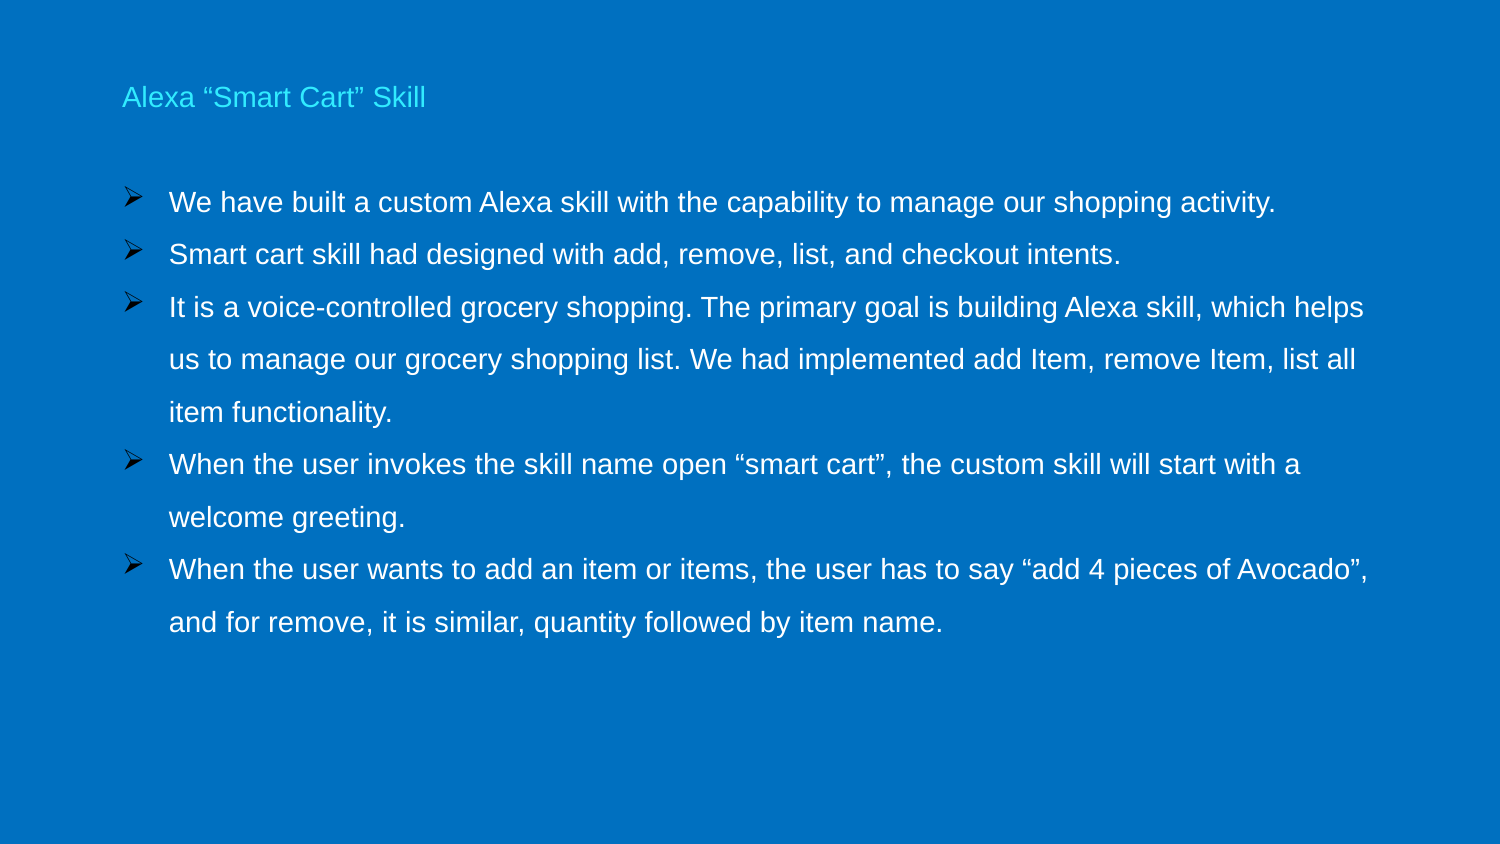

Alexa “Smart Cart” Skill

We have built a custom Alexa skill with the capability to manage our shopping activity.
Smart cart skill had designed with add, remove, list, and checkout intents.
It is a voice-controlled grocery shopping. The primary goal is building Alexa skill, which helps us to manage our grocery shopping list. We had implemented add Item, remove Item, list all item functionality.
When the user invokes the skill name open “smart cart”, the custom skill will start with a welcome greeting.
When the user wants to add an item or items, the user has to say “add 4 pieces of Avocado”, and for remove, it is similar, quantity followed by item name.